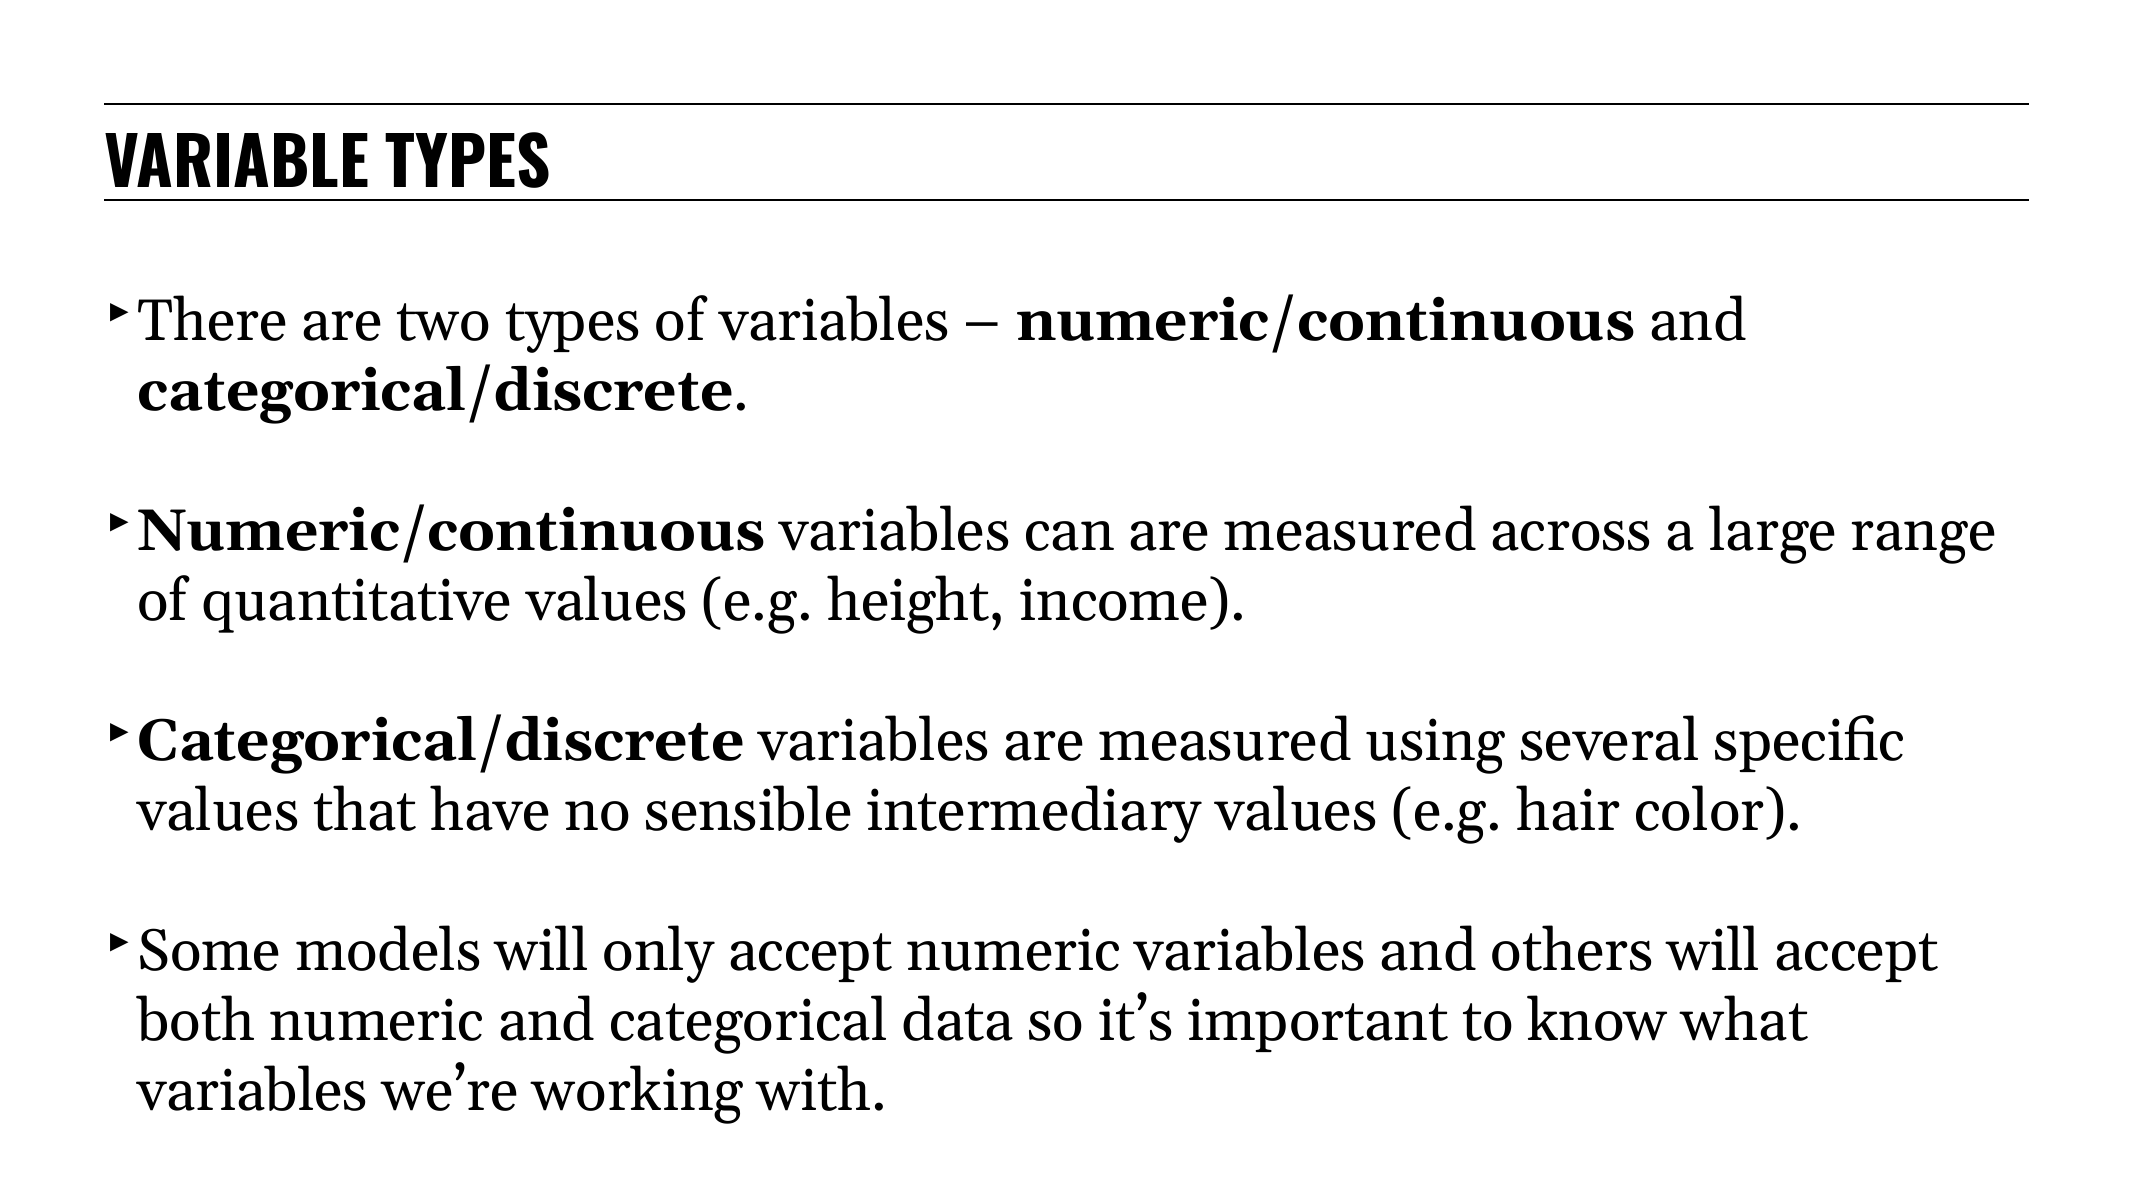

VARIABLE TYPES

There are two types of variables – numeric/continuous and categorical/discrete.

Numeric/continuous variables can are measured across a large range of quantitative values (e.g. height, income).

Categorical/discrete variables are measured using several specific values that have no sensible intermediary values (e.g. hair color).

Some models will only accept numeric variables and others will accept both numeric and categorical data so it’s important to know what variables we’re working with.